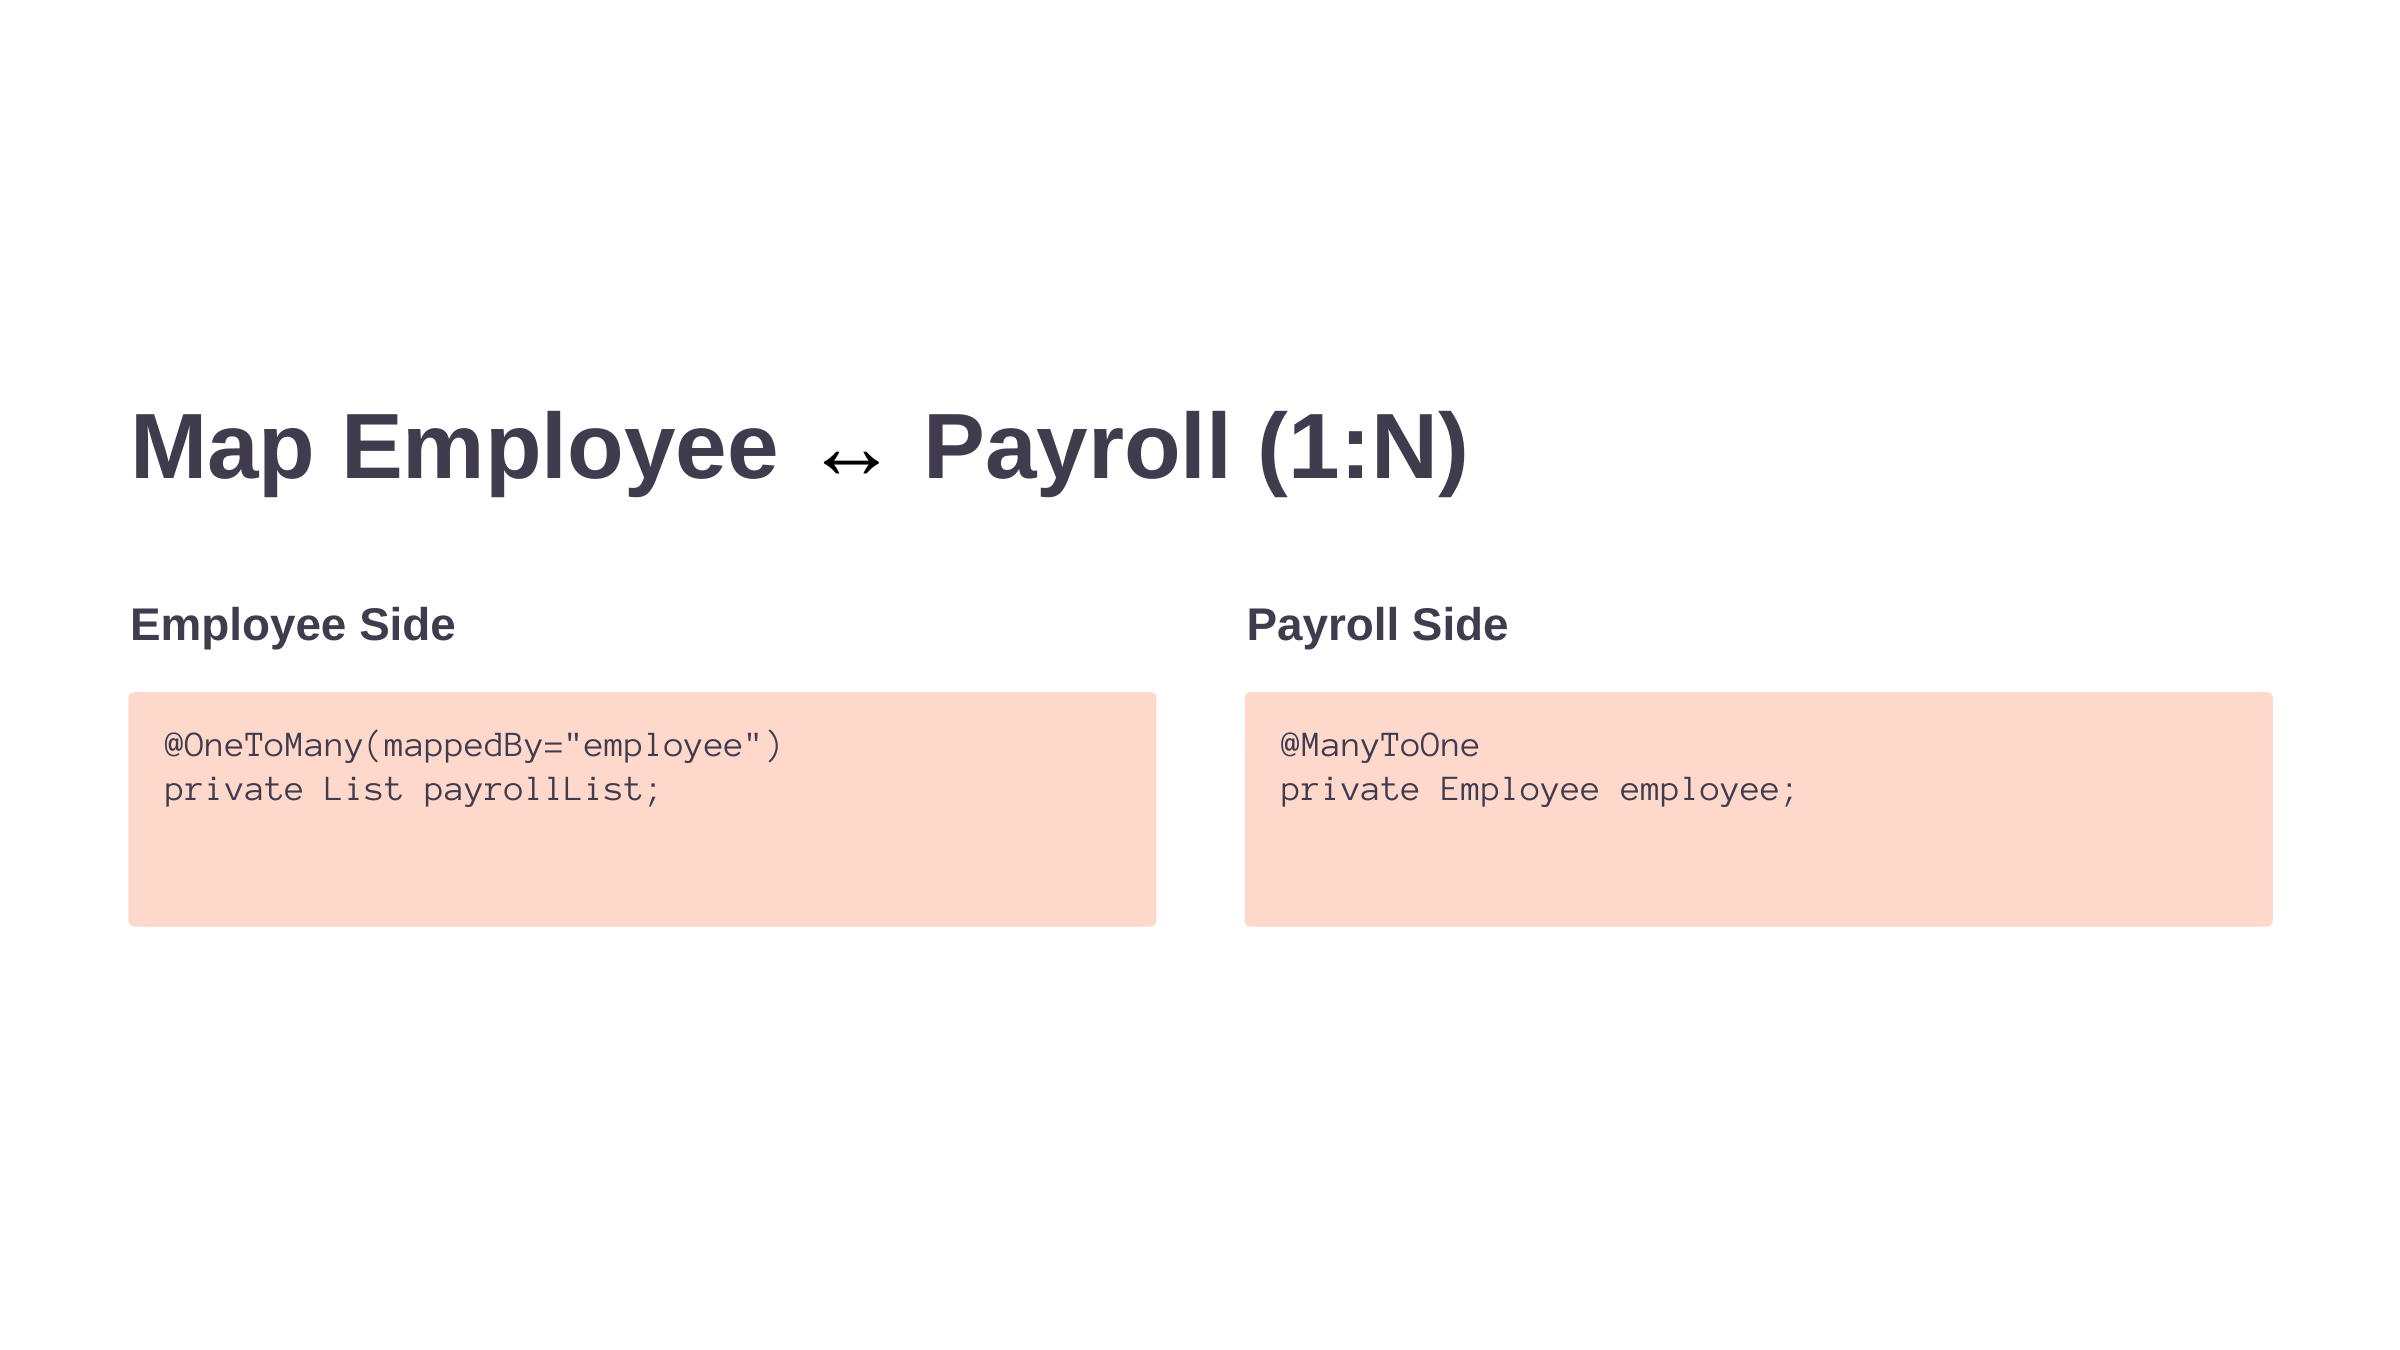

Map Employee ↔ Payroll (1:N)
Employee Side
Payroll Side

@OneToMany(mappedBy="employee")
private List payrollList;

@ManyToOne
private Employee employee;